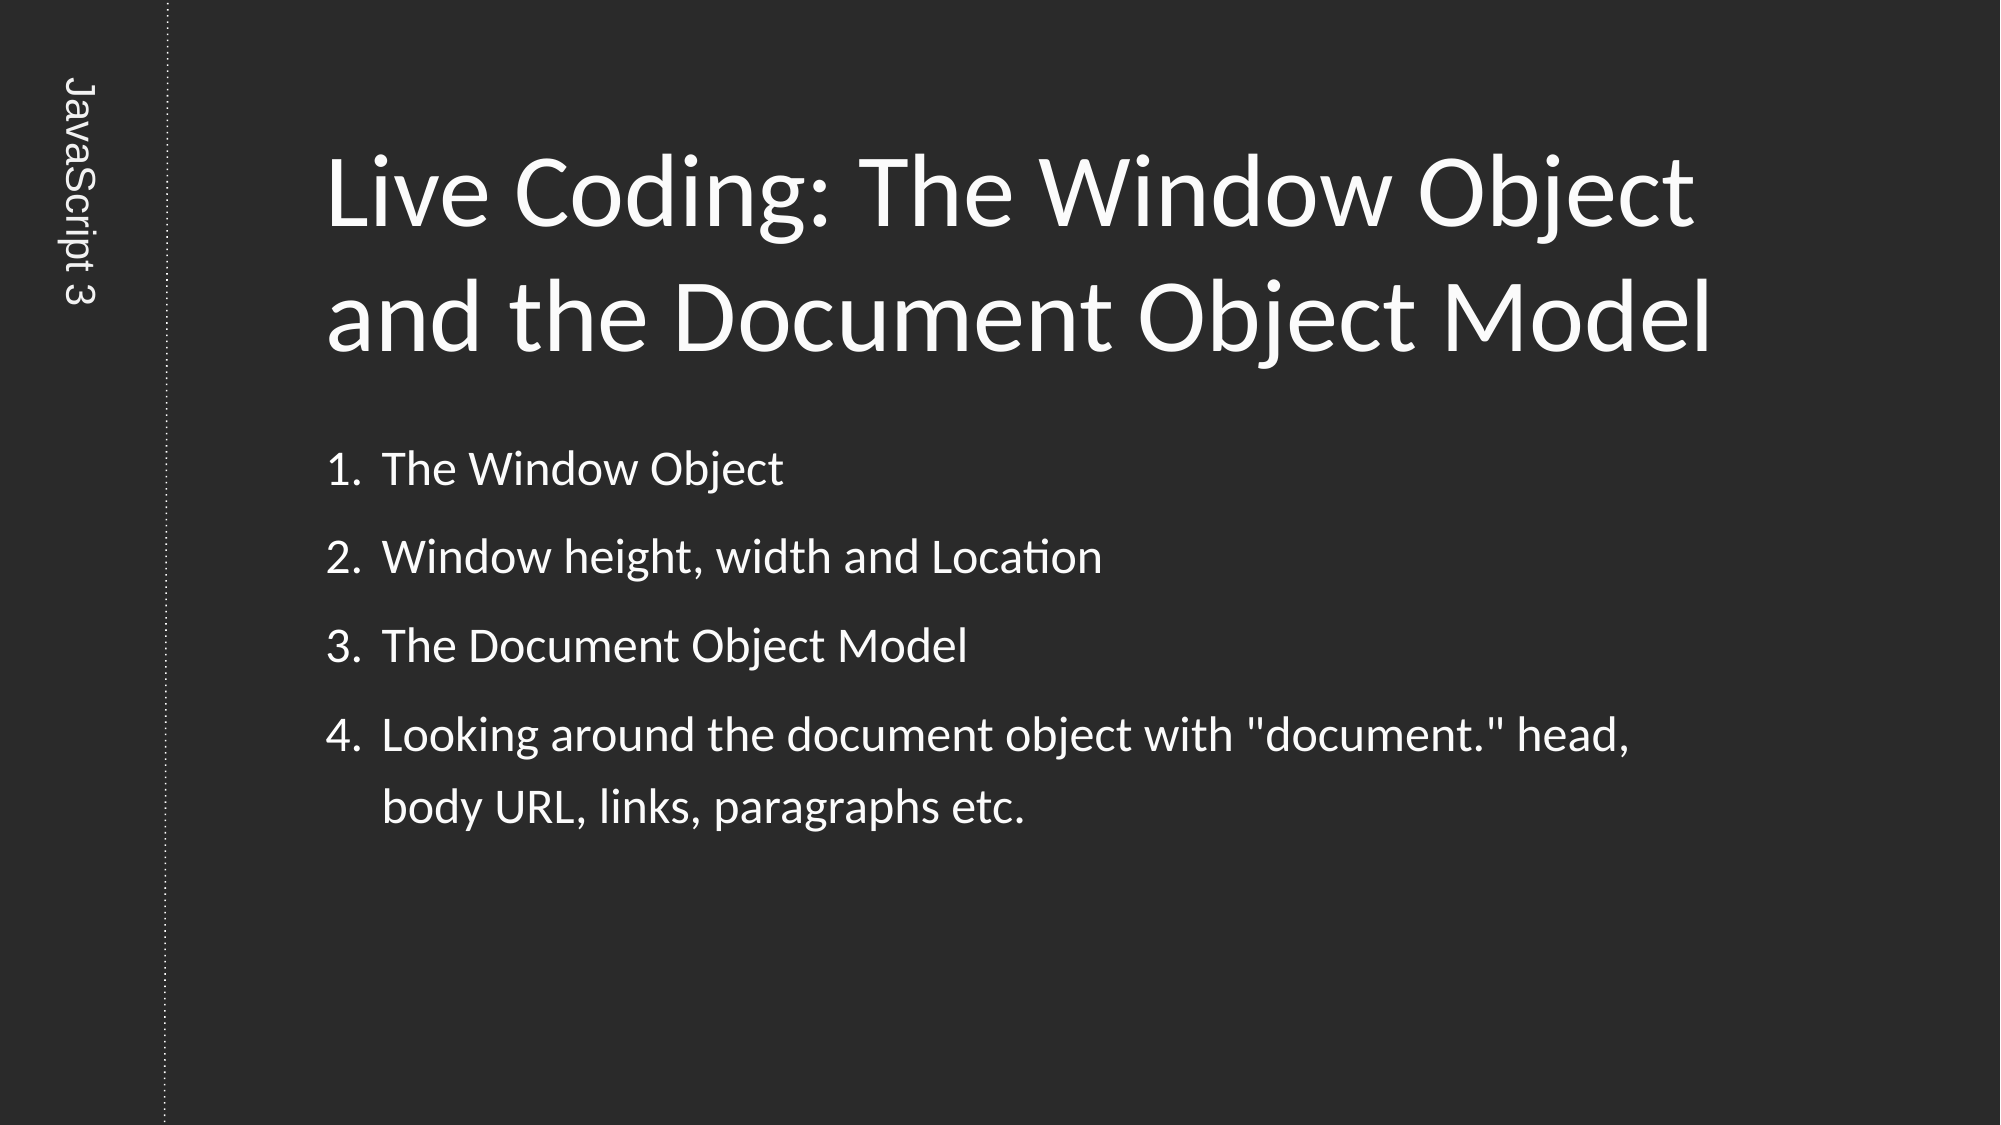

# Live Coding: The Window Object and the Document Object Model
The Window Object
Window height, width and Location
The Document Object Model
Looking around the document object with "document." head, body URL, links, paragraphs etc.